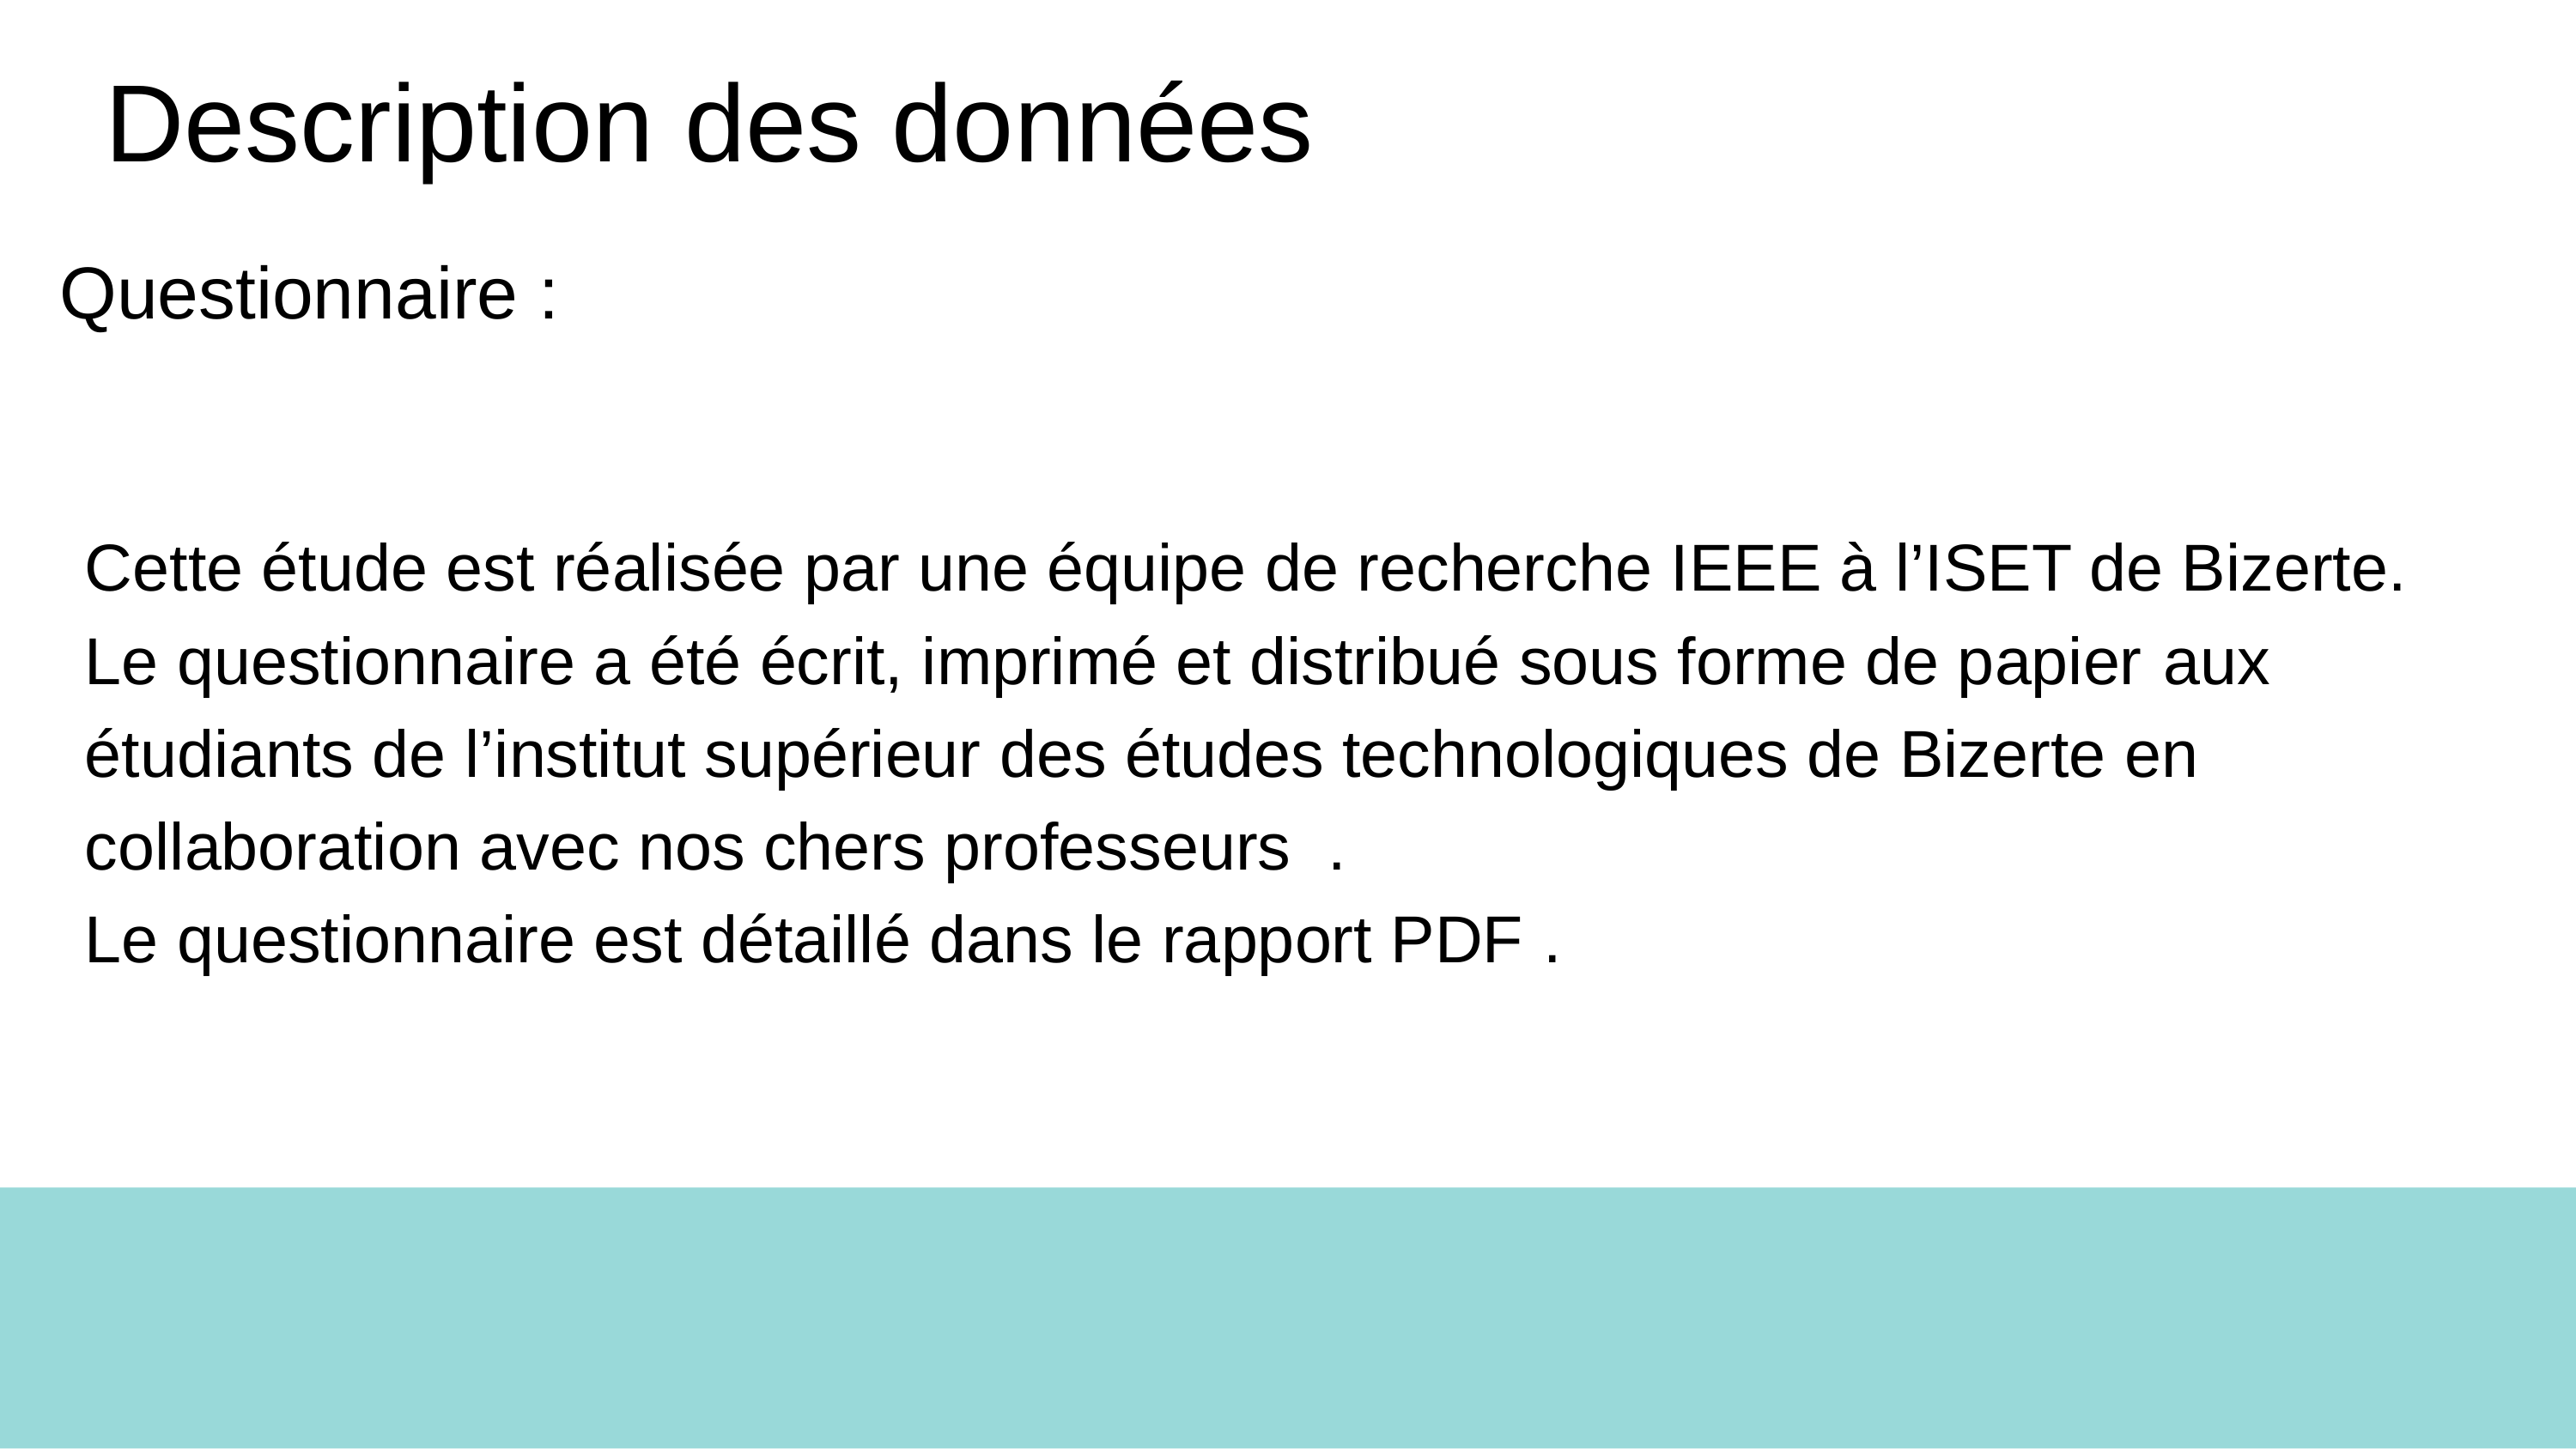

Description des données
 Questionnaire :

Cette étude est réalisée par une équipe de recherche IEEE à l’ISET de Bizerte.
Le questionnaire a été écrit, imprimé et distribué sous forme de papier aux étudiants de l’institut supérieur des études technologiques de Bizerte en collaboration avec nos chers professeurs  .
Le questionnaire est détaillé dans le rapport PDF .